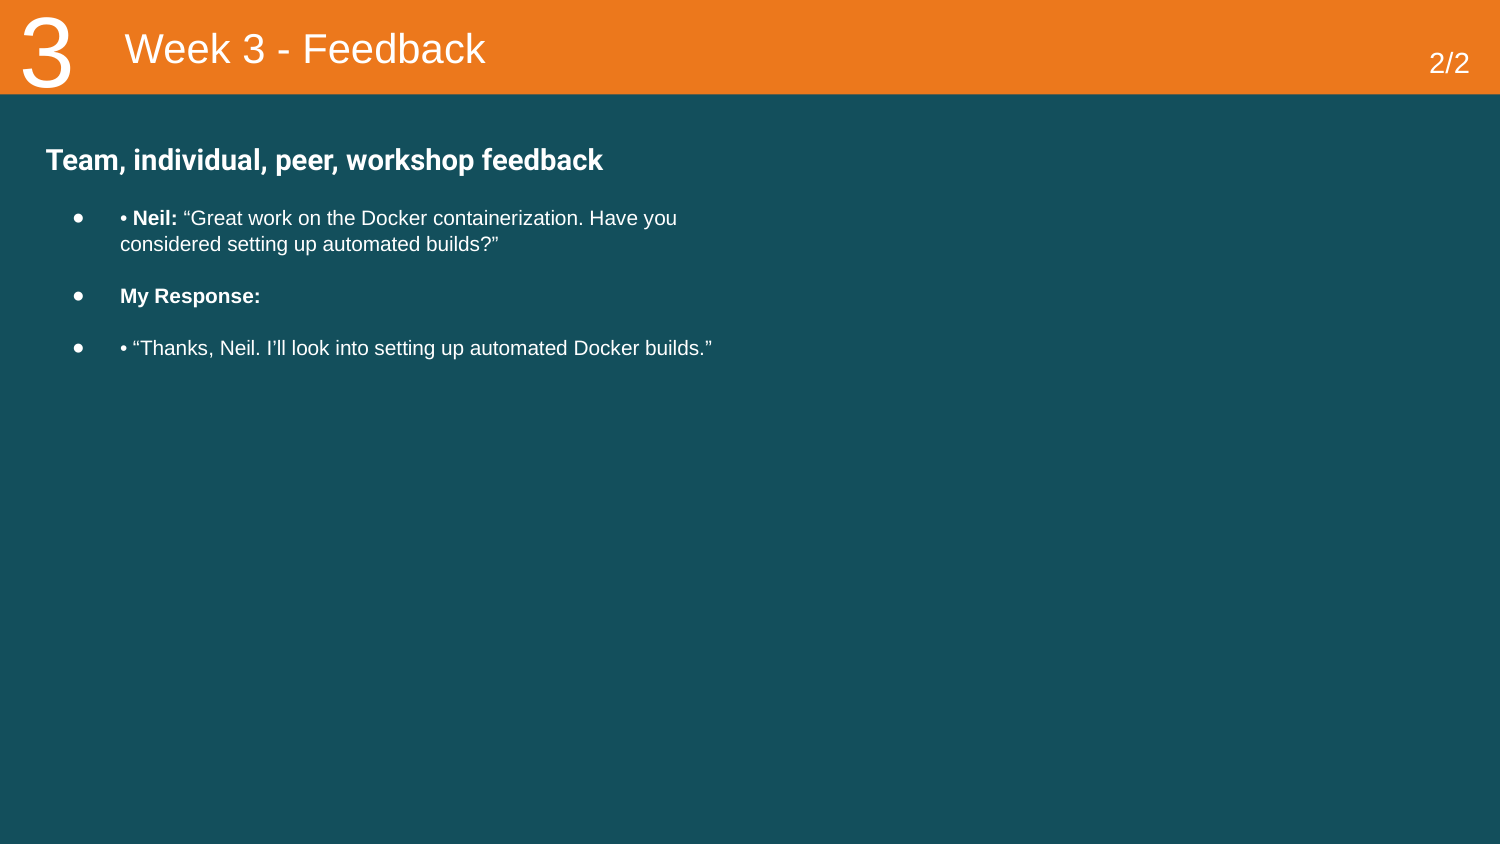

3
# Week 3 - Feedback
2/2
Team, individual, peer, workshop feedback
• Neil: “Great work on the Docker containerization. Have you considered setting up automated builds?”

My Response:

• “Thanks, Neil. I’ll look into setting up automated Docker builds.”